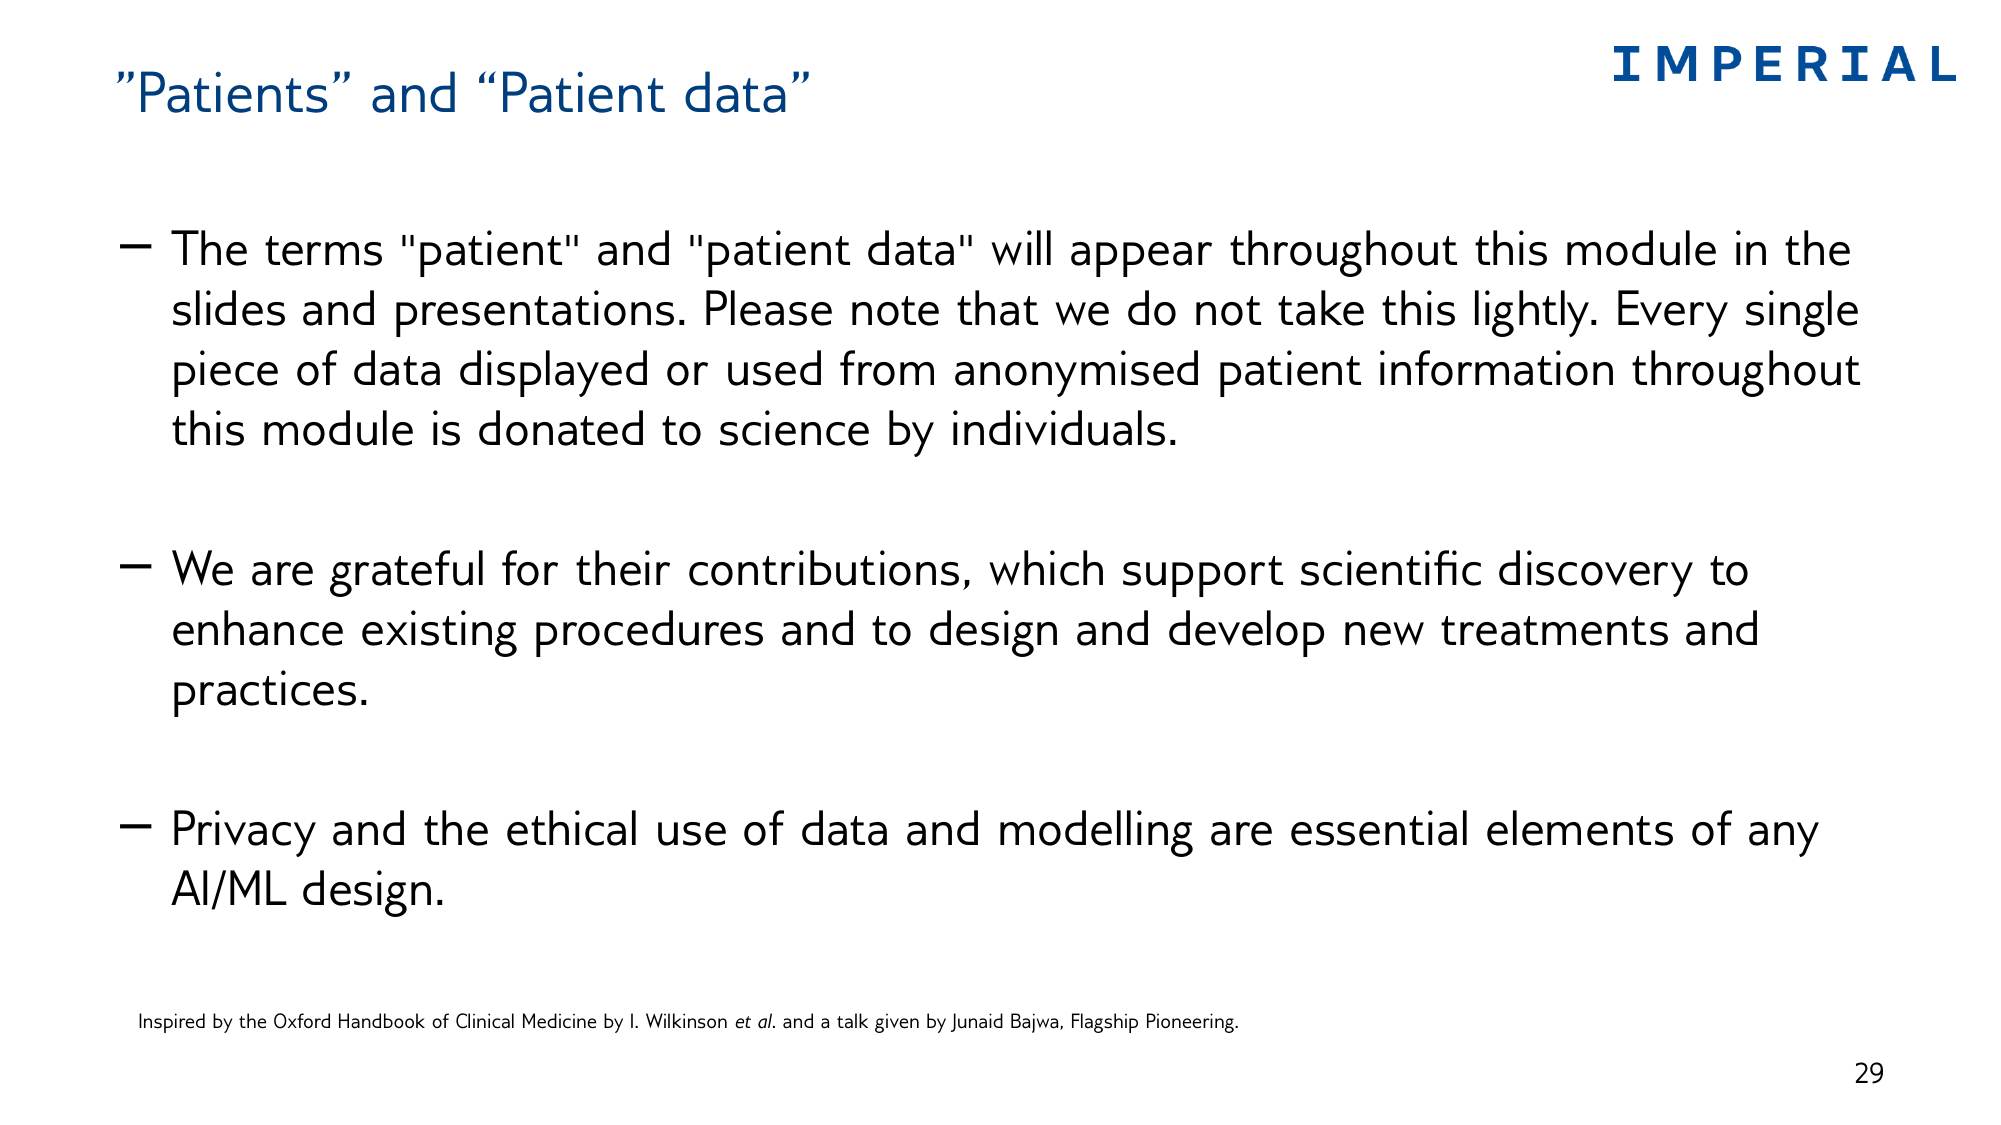

# ”Patients” and “Patient data”
The terms "patient" and "patient data" will appear throughout this module in the slides and presentations. Please note that we do not take this lightly. Every single piece of data displayed or used from anonymised patient information throughout this module is donated to science by individuals.

We are grateful for their contributions, which support scientific discovery to enhance existing procedures and to design and develop new treatments and practices.

Privacy and the ethical use of data and modelling are essential elements of any AI/ML design.

Inspired by the Oxford Handbook of Clinical Medicine by I. Wilkinson et al. and a talk given by Junaid Bajwa, Flagship Pioneering.
29